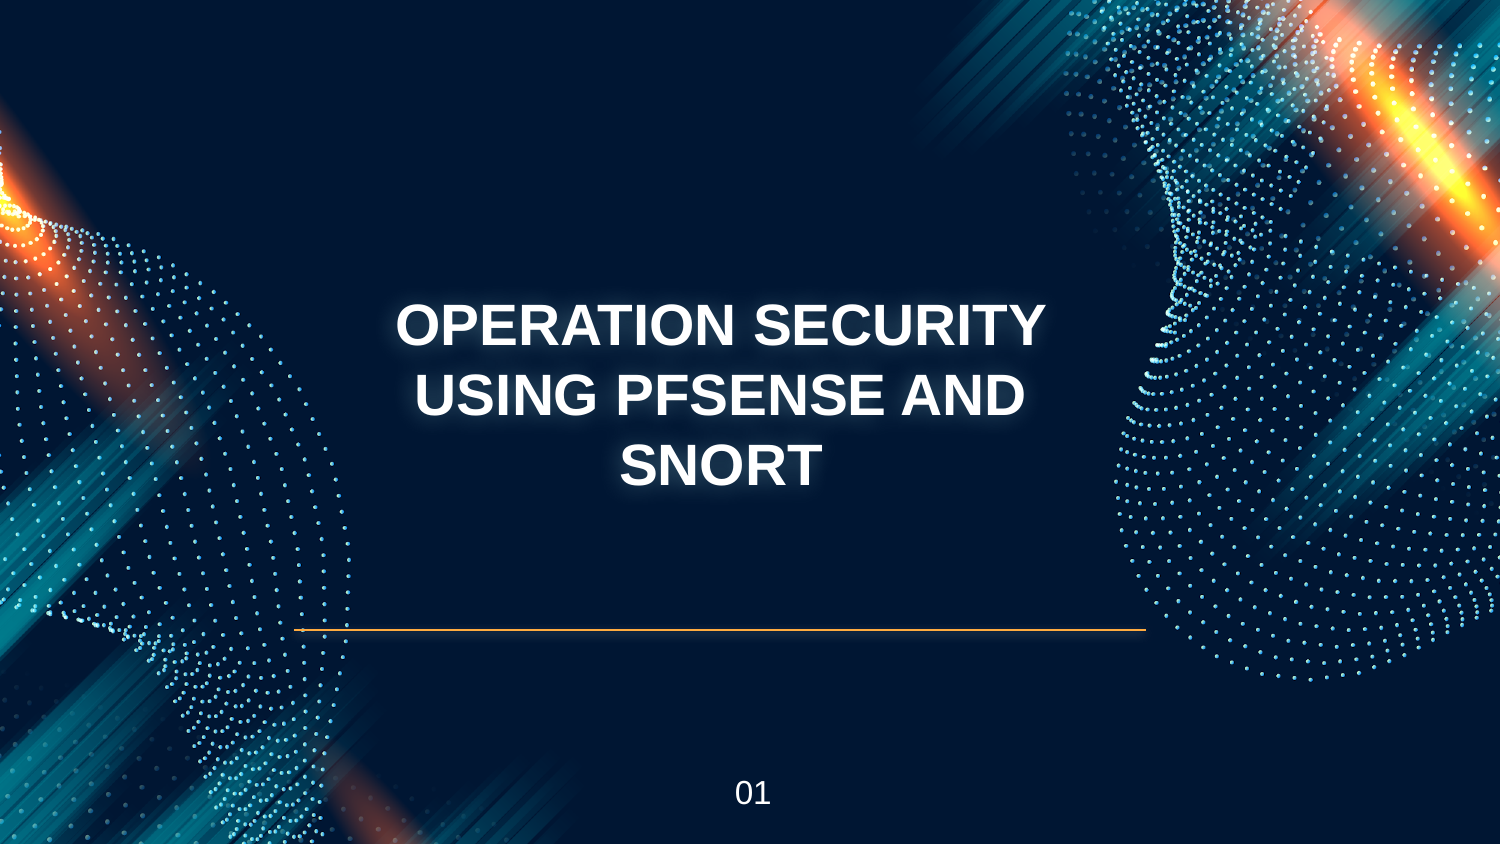

# OPERATION SECURITY USING PFSENSE AND SNORT
01